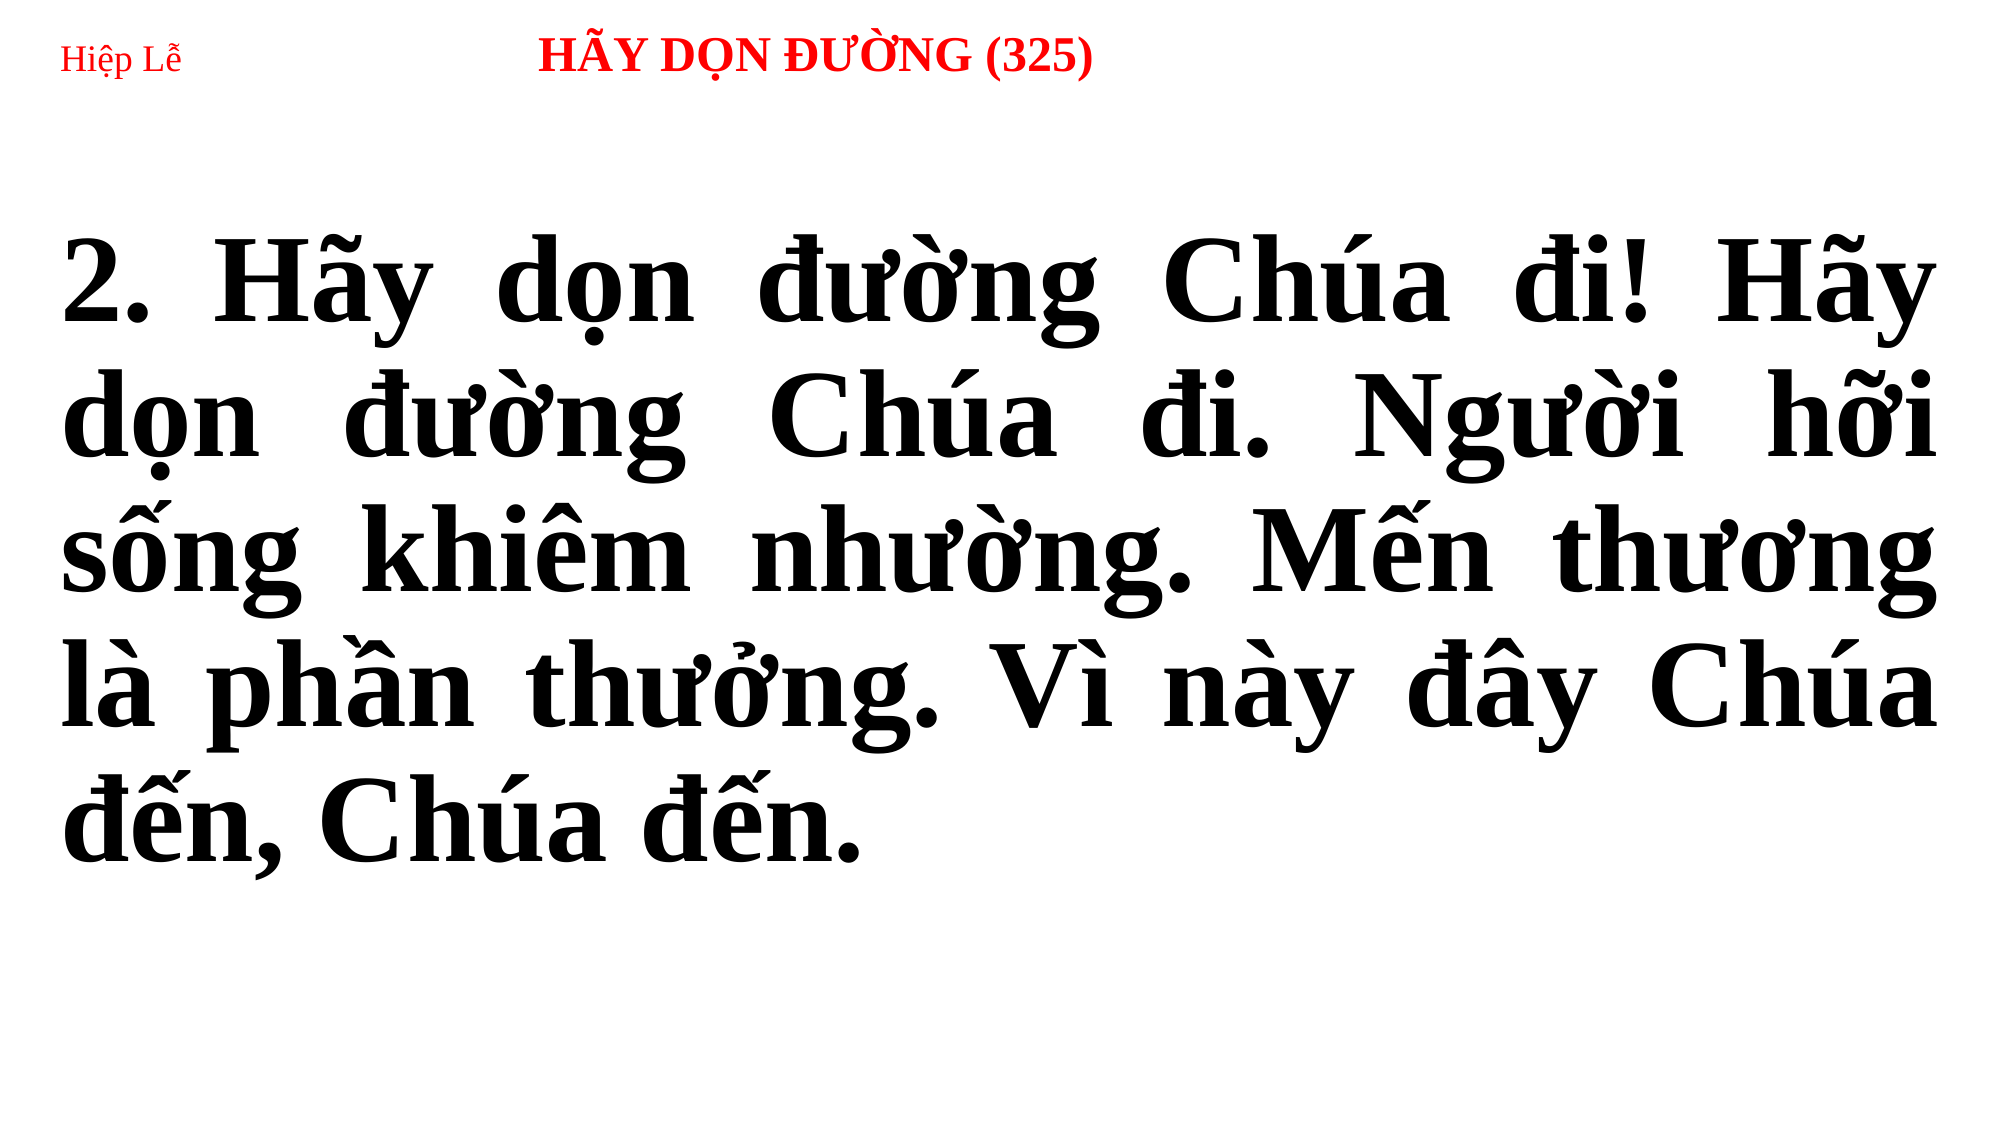

# Hiệp Lễ                       	   HÃY DỌN ĐƯỜNG (325)
2. Hãy dọn đường Chúa đi! Hãy dọn đường Chúa đi. Người hỡi sống khiêm nhường. Mến thương là phần thưởng. Vì này đây Chúa đến, Chúa đến.